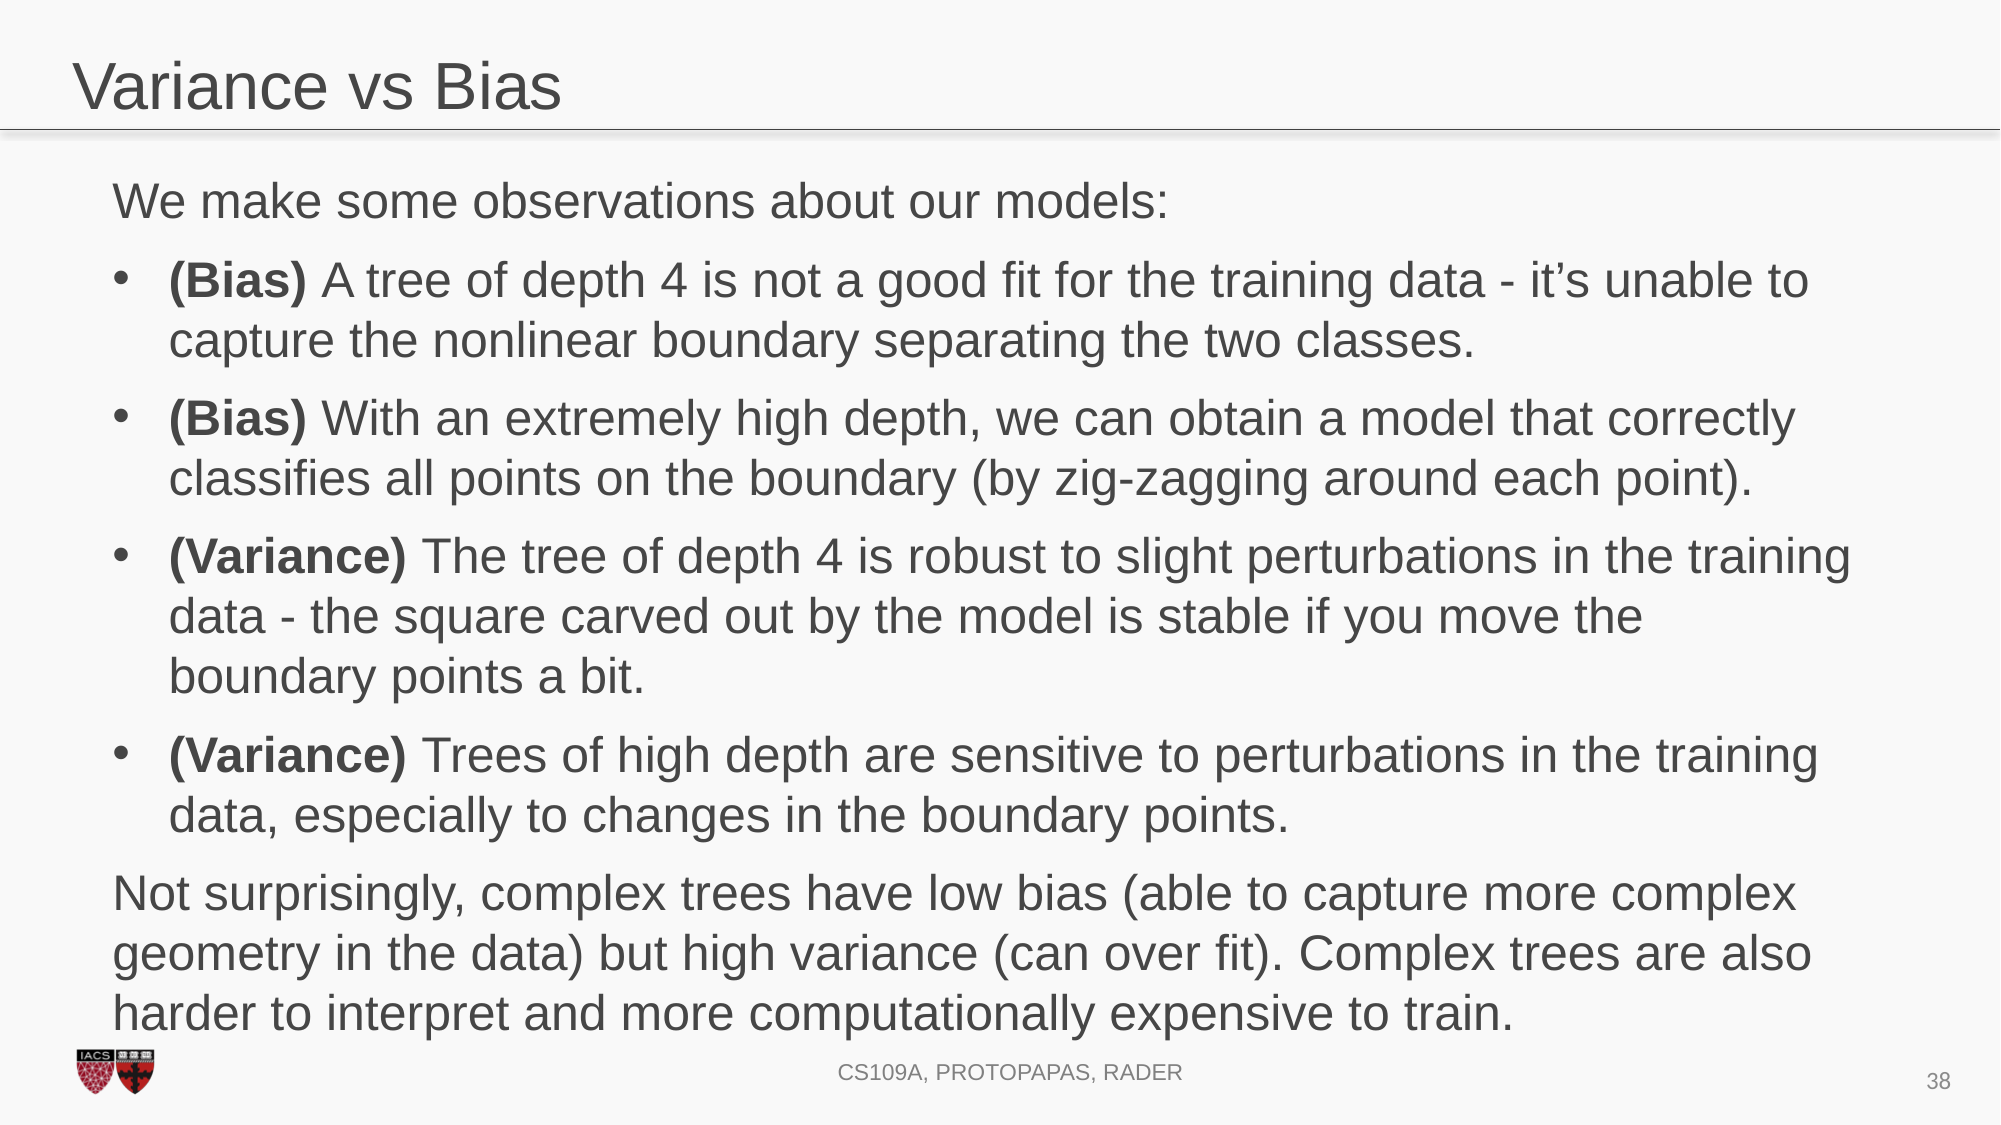

# Variance vs Bias
We make some observations about our models:
(Bias) A tree of depth 4 is not a good fit for the training data - it’s unable to capture the nonlinear boundary separating the two classes.
(Bias) With an extremely high depth, we can obtain a model that correctly classifies all points on the boundary (by zig-zagging around each point).
(Variance) The tree of depth 4 is robust to slight perturbations in the training data - the square carved out by the model is stable if you move the boundary points a bit.
(Variance) Trees of high depth are sensitive to perturbations in the training data, especially to changes in the boundary points.
Not surprisingly, complex trees have low bias (able to capture more complex geometry in the data) but high variance (can over fit). Complex trees are also harder to interpret and more computationally expensive to train.
38